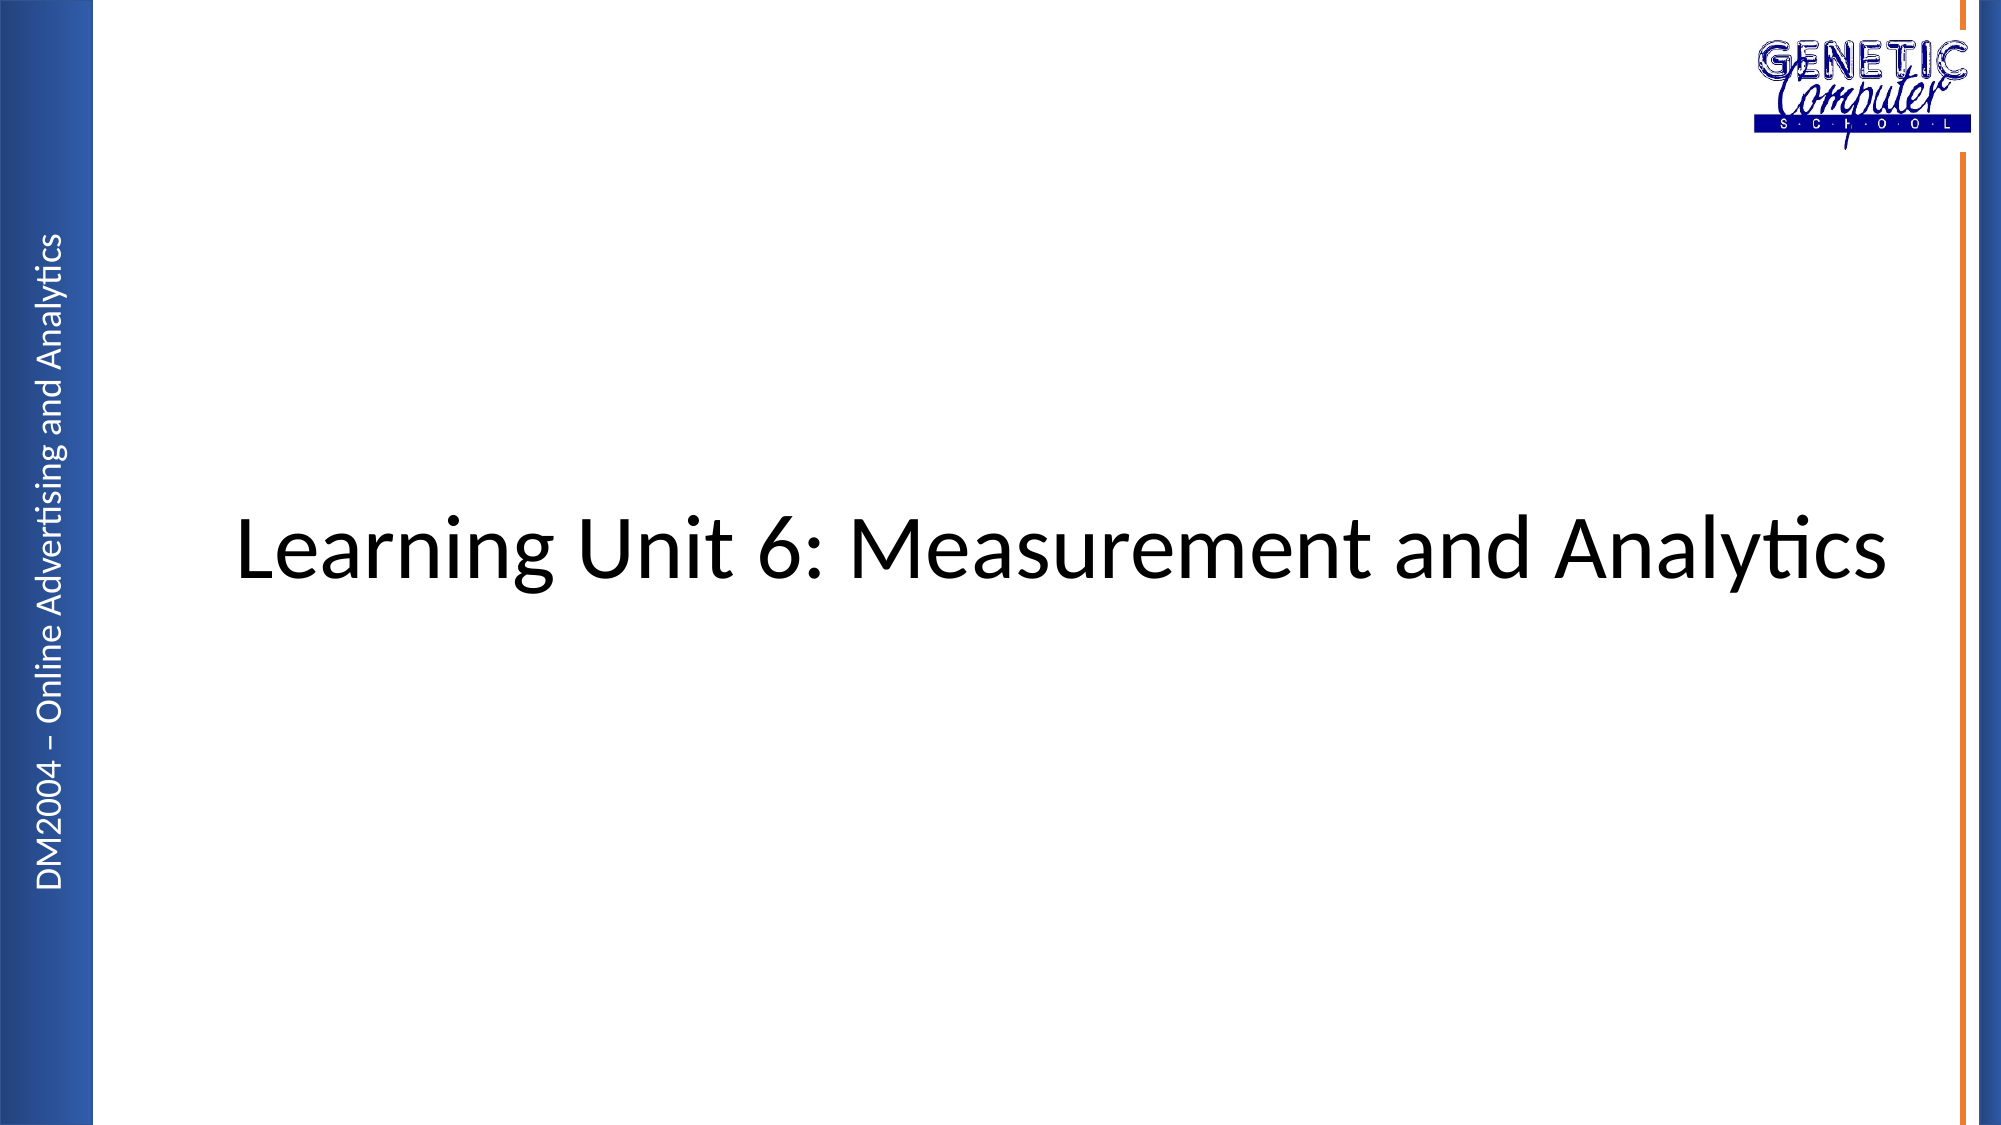

# Learning Unit 6: Measurement and Analytics